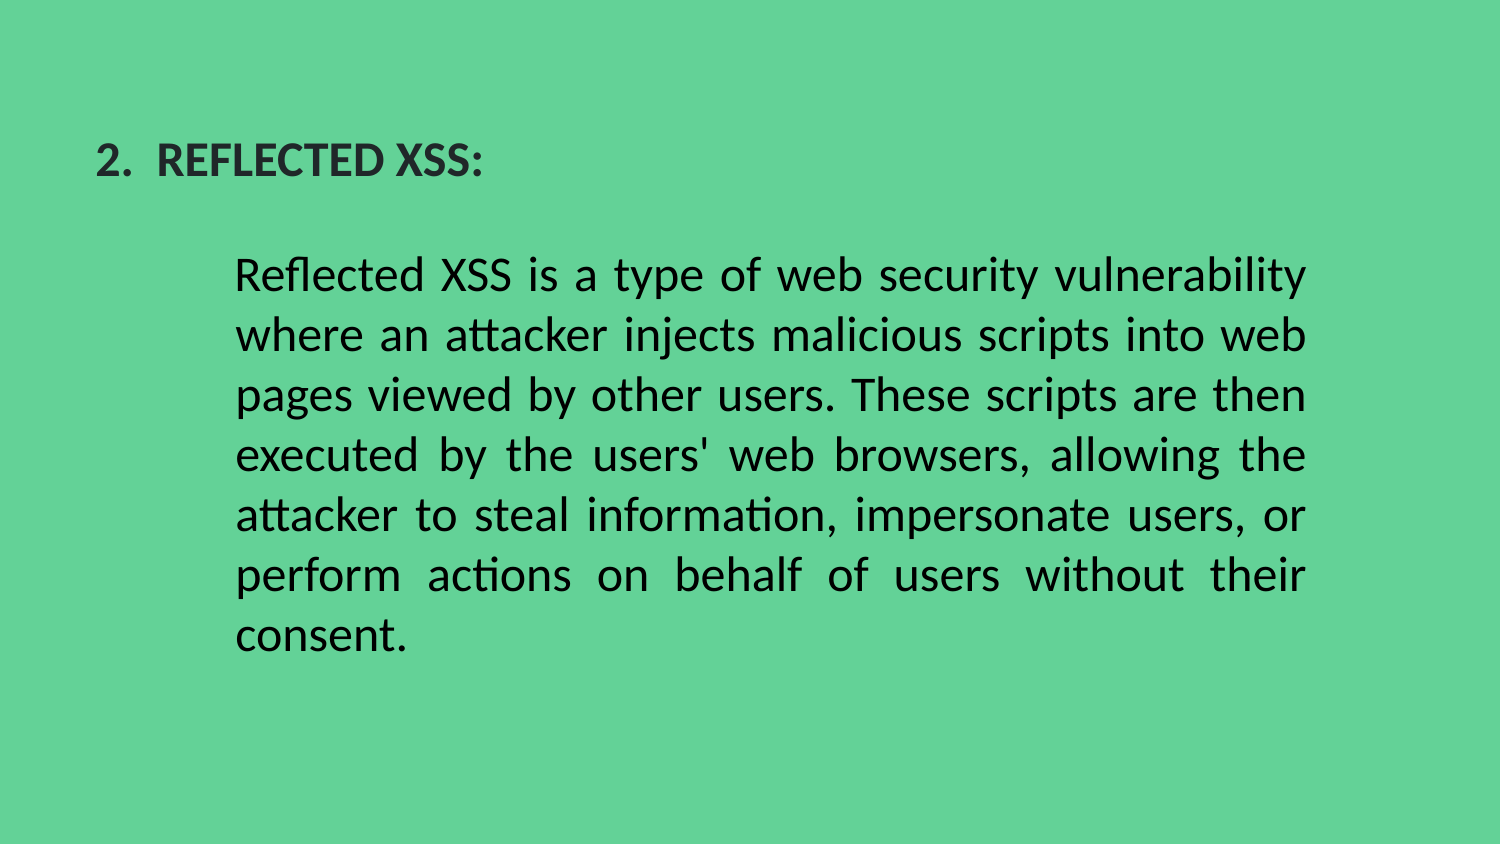

# 2.  REFLECTED XSS:
Reflected XSS is a type of web security vulnerability where an attacker injects malicious scripts into web pages viewed by other users. These scripts are then executed by the users' web browsers, allowing the attacker to steal information, impersonate users, or perform actions on behalf of users without their consent.